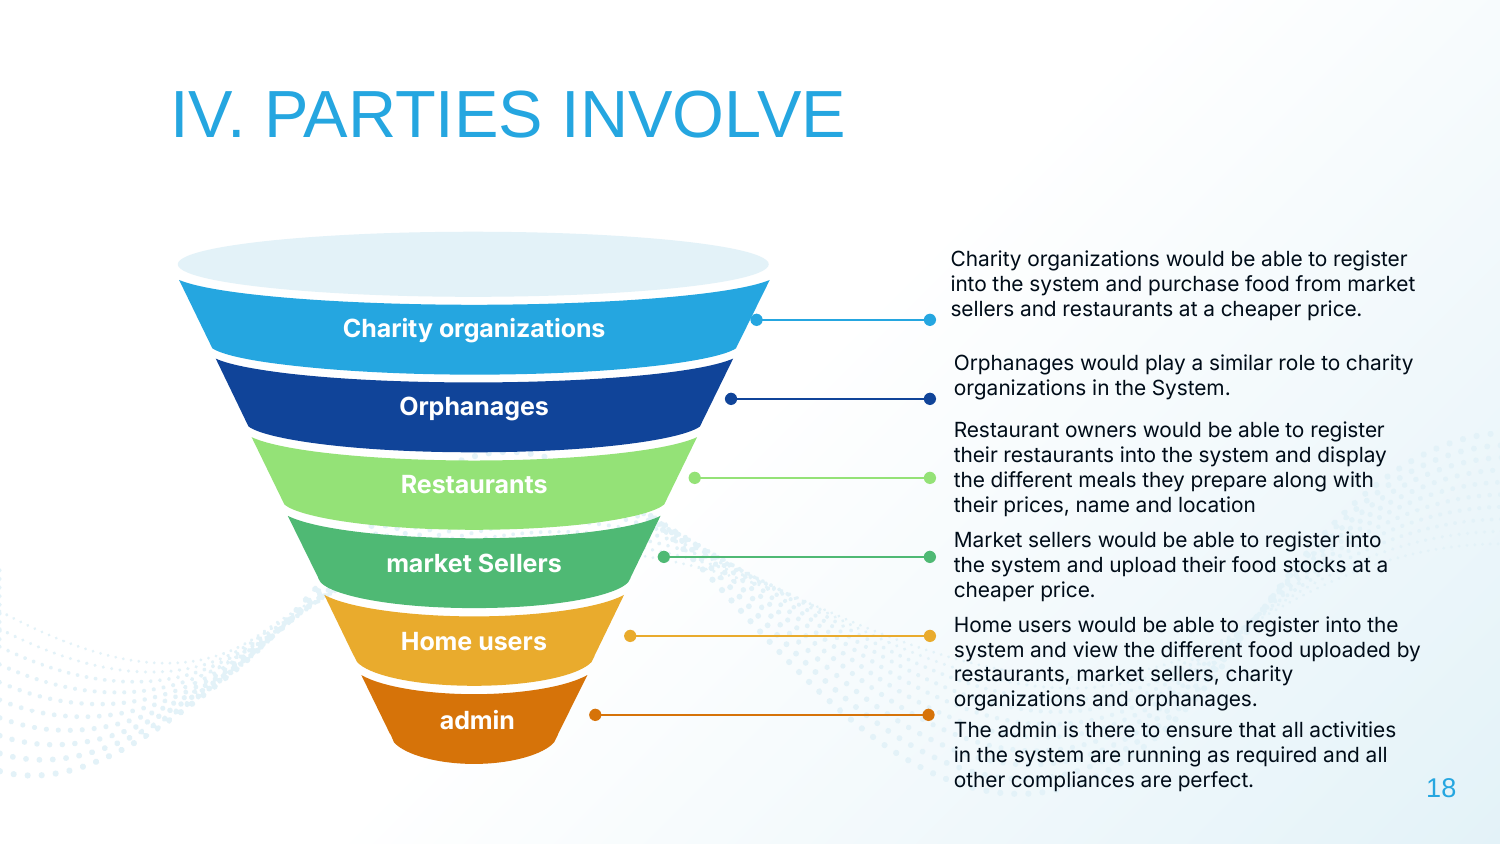

# IV. PARTIES INVOLVE

Charity organizations
Orphanages
Restaurants
market Sellers
Home users
 admin
Charity organizations would be able to register into the system and purchase food from market sellers and restaurants at a cheaper price.
Orphanages would play a similar role to charity organizations in the System.
Restaurant owners would be able to register their restaurants into the system and display the different meals they prepare along with their prices, name and location
Market sellers would be able to register into the system and upload their food stocks at a cheaper price.
Home users would be able to register into the system and view the different food uploaded by restaurants, market sellers, charity organizations and orphanages.
The admin is there to ensure that all activities in the system are running as required and all other compliances are perfect.
18